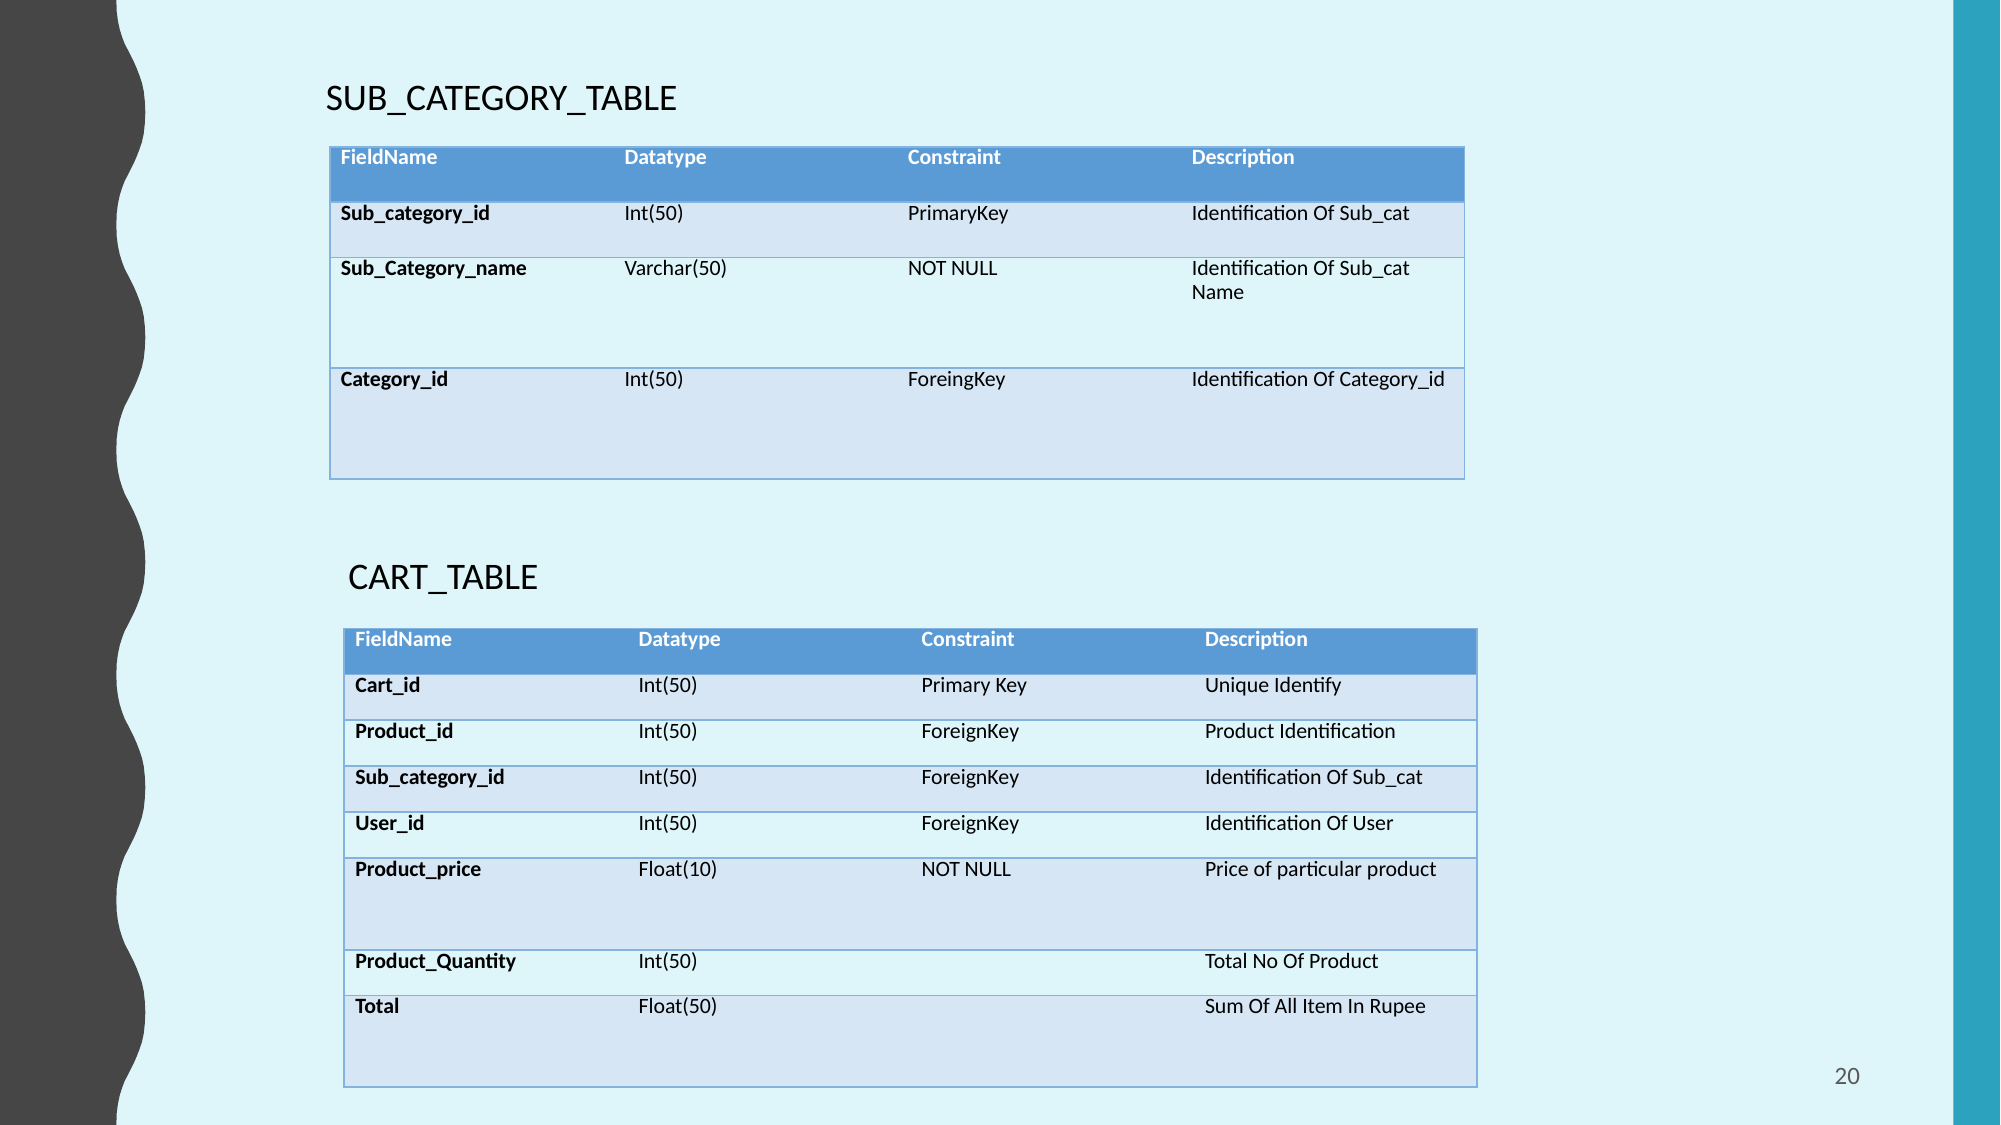

SUB_CATEGORY_TABLE
| FieldName | Datatype | Constraint | Description |
| --- | --- | --- | --- |
| Sub\_category\_id | Int(50) | PrimaryKey | Identification Of Sub\_cat |
| Sub\_Category\_name | Varchar(50) | NOT NULL | Identification Of Sub\_cat Name |
| Category\_id | Int(50) | ForeingKey | Identification Of Category\_id |
CART_TABLE
| FieldName | Datatype | Constraint | Description |
| --- | --- | --- | --- |
| Cart\_id | Int(50) | Primary Key | Unique Identify |
| Product\_id | Int(50) | ForeignKey | Product Identification |
| Sub\_category\_id | Int(50) | ForeignKey | Identification Of Sub\_cat |
| User\_id | Int(50) | ForeignKey | Identification Of User |
| Product\_price | Float(10) | NOT NULL | Price of particular product |
| Product\_Quantity | Int(50) |  | Total No Of Product |
| Total | Float(50) |  | Sum Of All Item In Rupee |
20